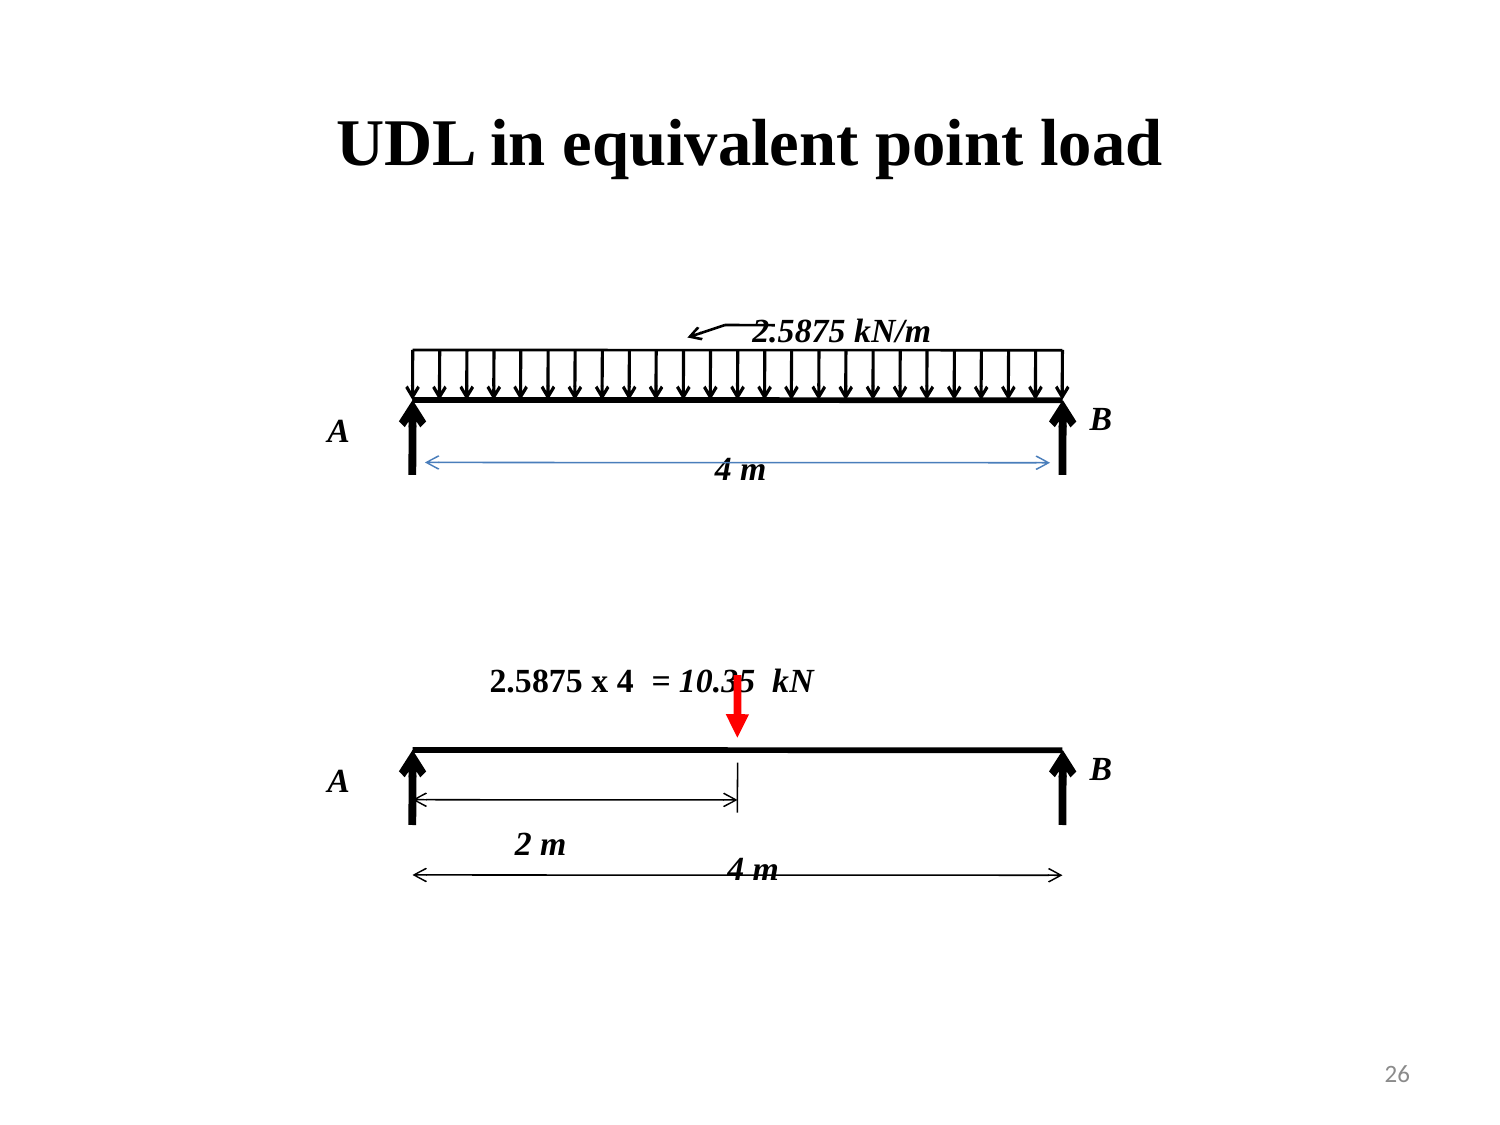

# UDL in equivalent point load
2.5875 kN/m
B
A
4 m
2.5875 x 4  = 10.35  kN
B
A
4 m
2 m
26